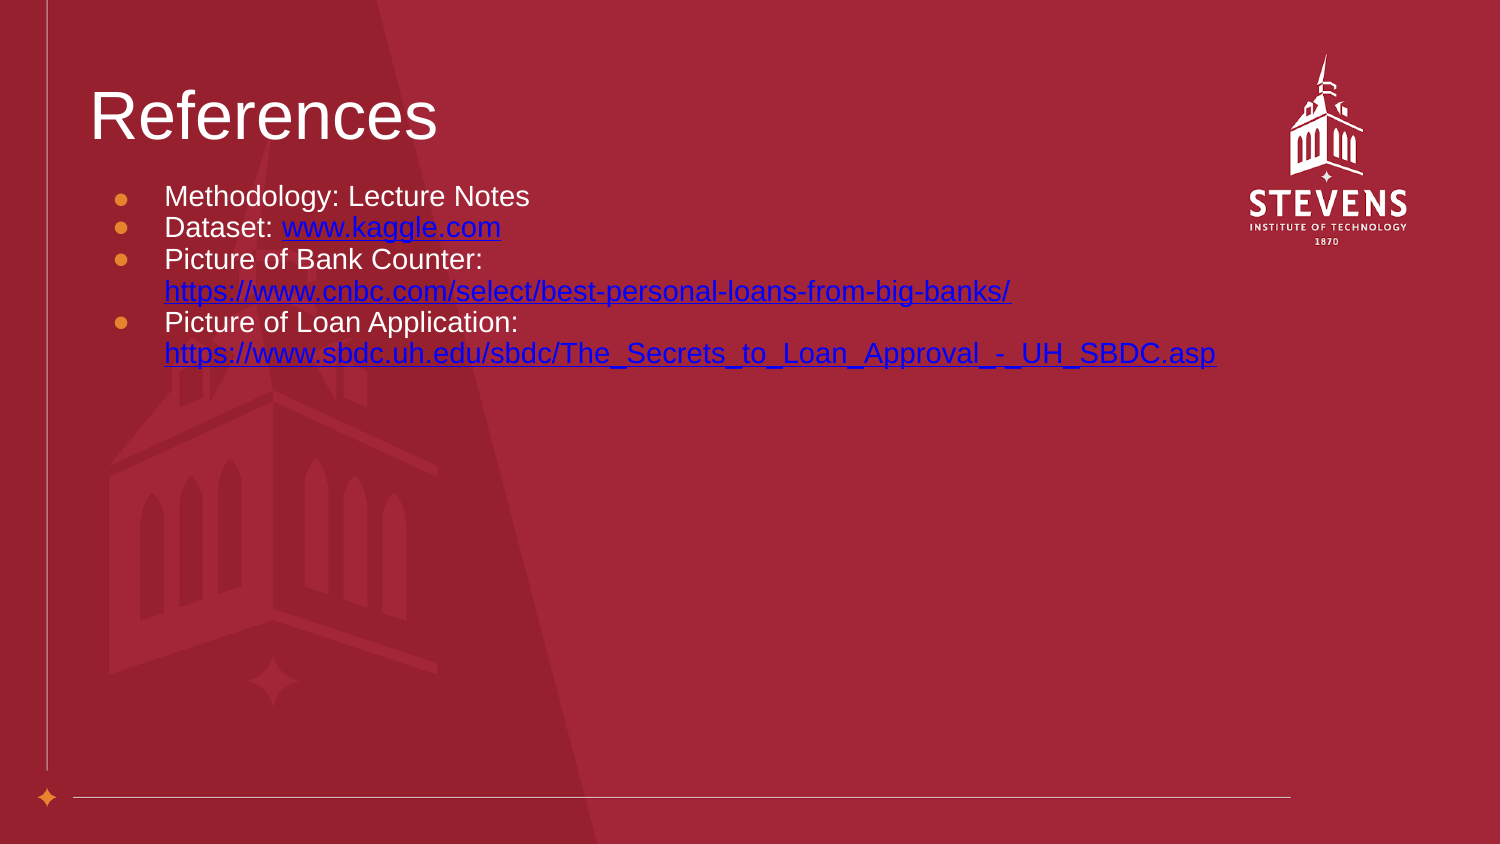

# References
Methodology: Lecture Notes
Dataset: www.kaggle.com
Picture of Bank Counter: https://www.cnbc.com/select/best-personal-loans-from-big-banks/
Picture of Loan Application: https://www.sbdc.uh.edu/sbdc/The_Secrets_to_Loan_Approval_-_UH_SBDC.asp